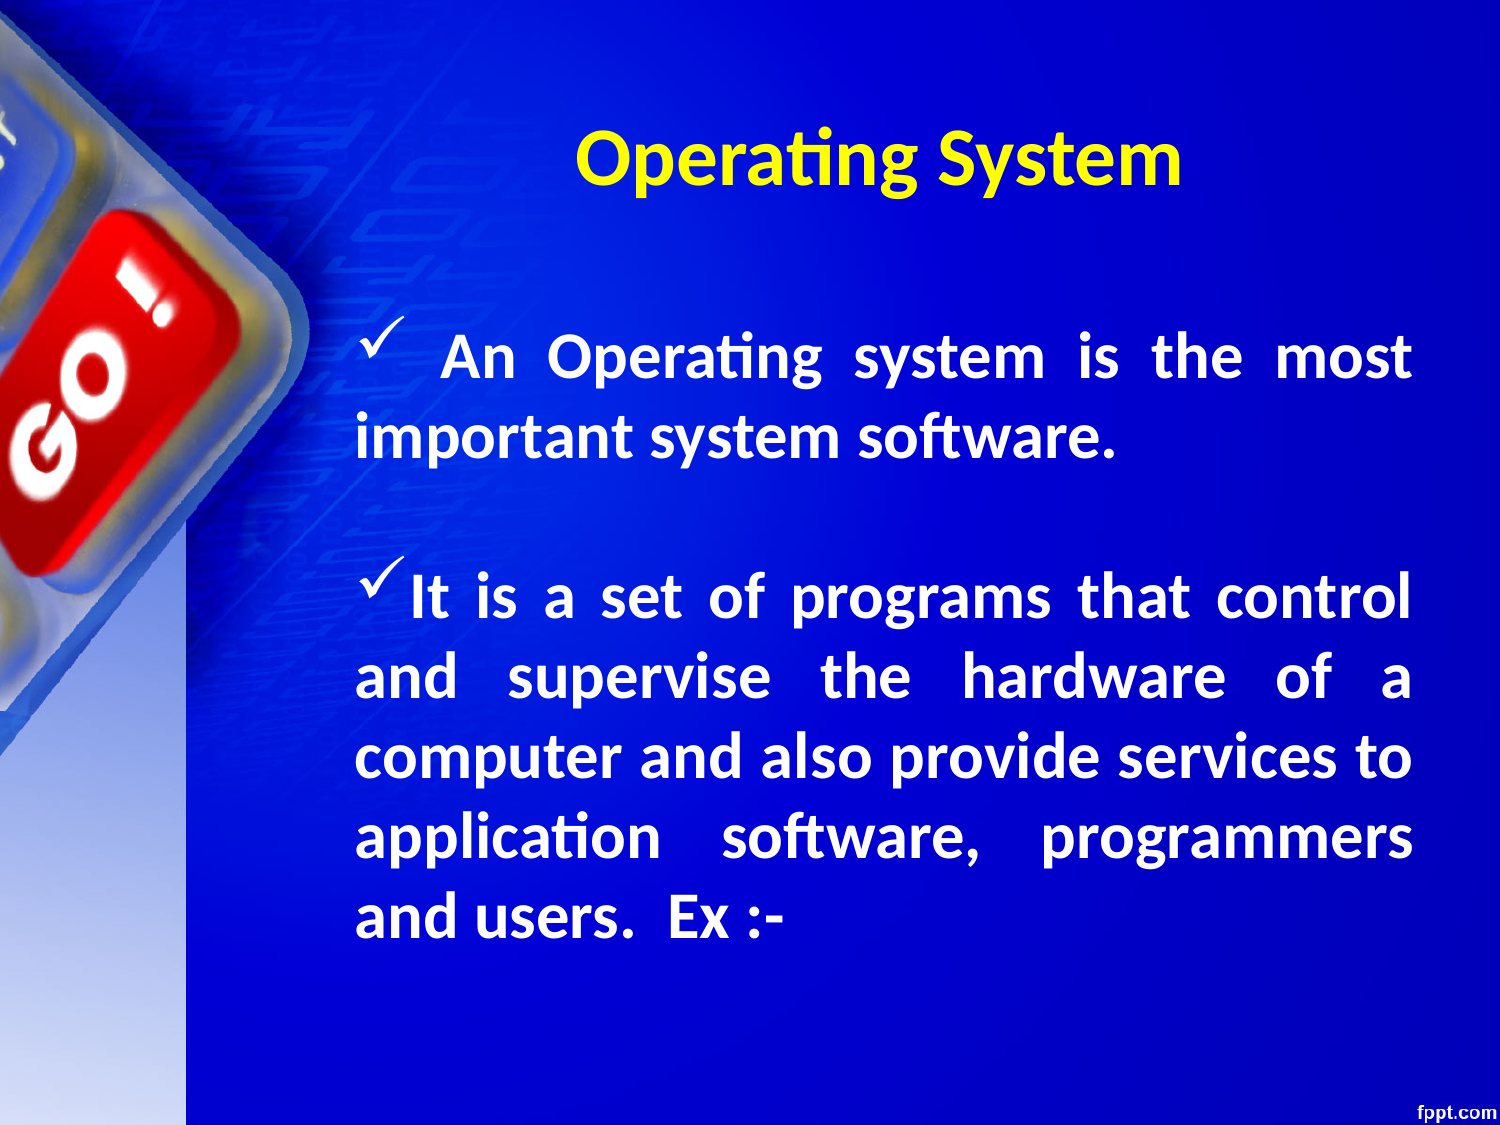

# Operating System
 An Operating system is the most important system software.

It is a set of programs that control and supervise the hardware of a computer and also provide services to application software, programmers and users.  Ex :-